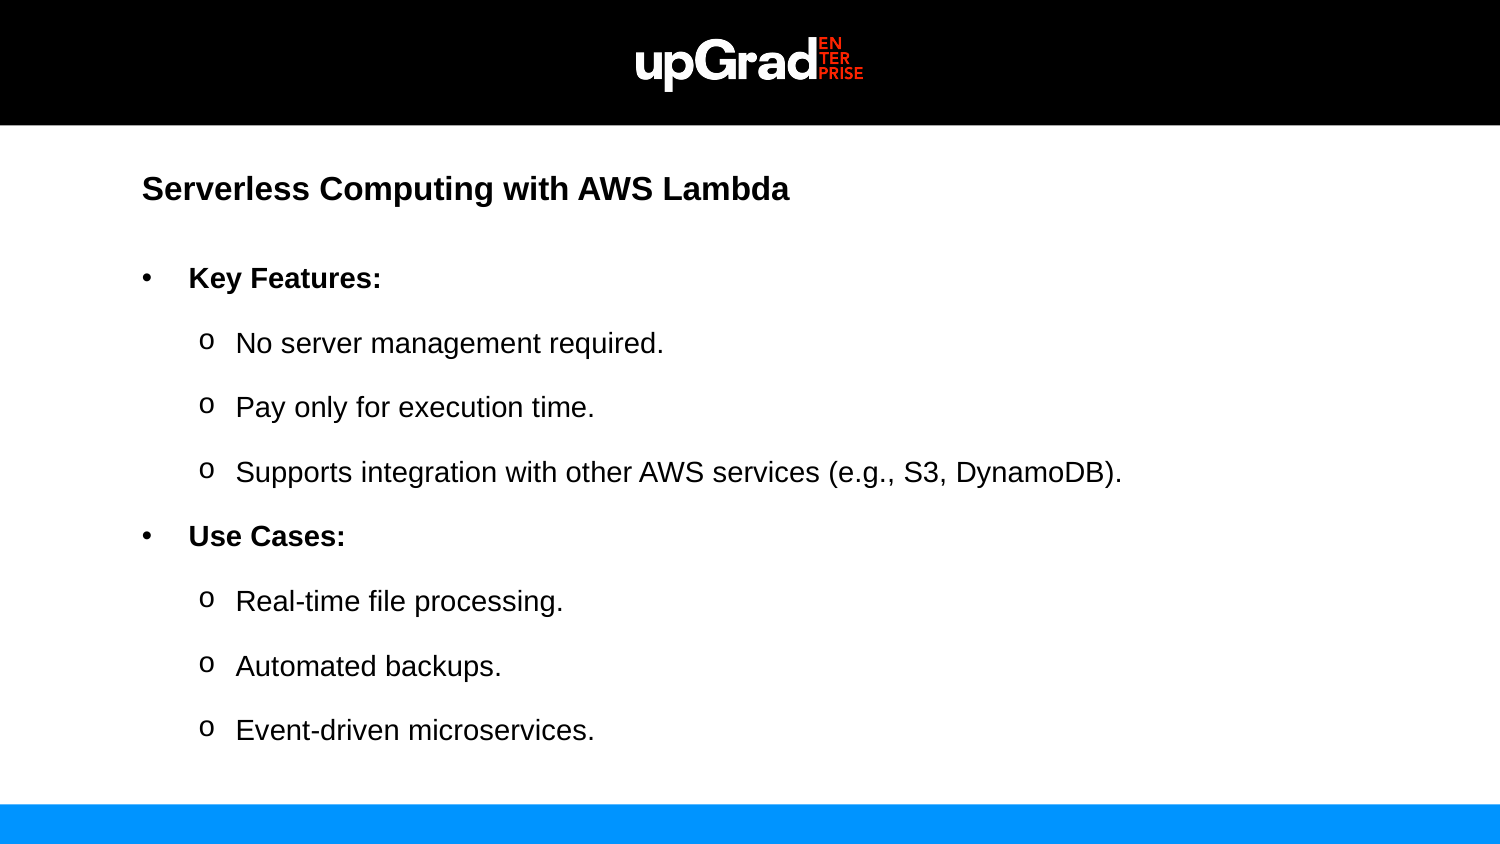

Serverless Computing with AWS Lambda
Key Features:
No server management required.
Pay only for execution time.
Supports integration with other AWS services (e.g., S3, DynamoDB).
Use Cases:
Real-time file processing.
Automated backups.
Event-driven microservices.